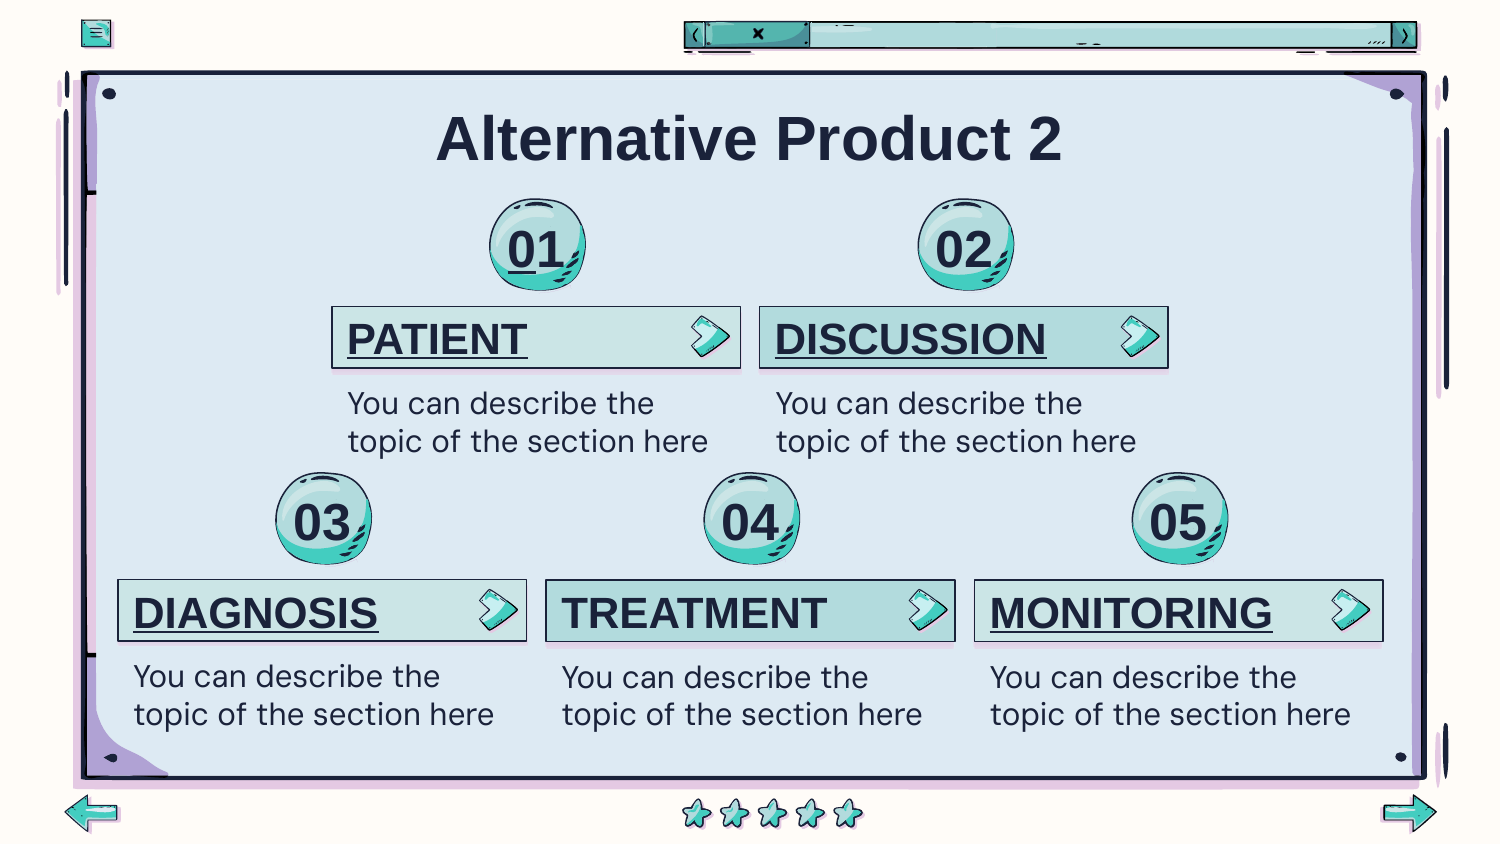

# Alternative Product 2

01
02
PATIENT

DISCUSSION

You can describe the topic of the section here
You can describe the topic of the section here

04
05
03

TREATMENT
MONITORING
DIAGNOSIS

You can describe the topic of the section here
You can describe the topic of the section here
You can describe the topic of the section here